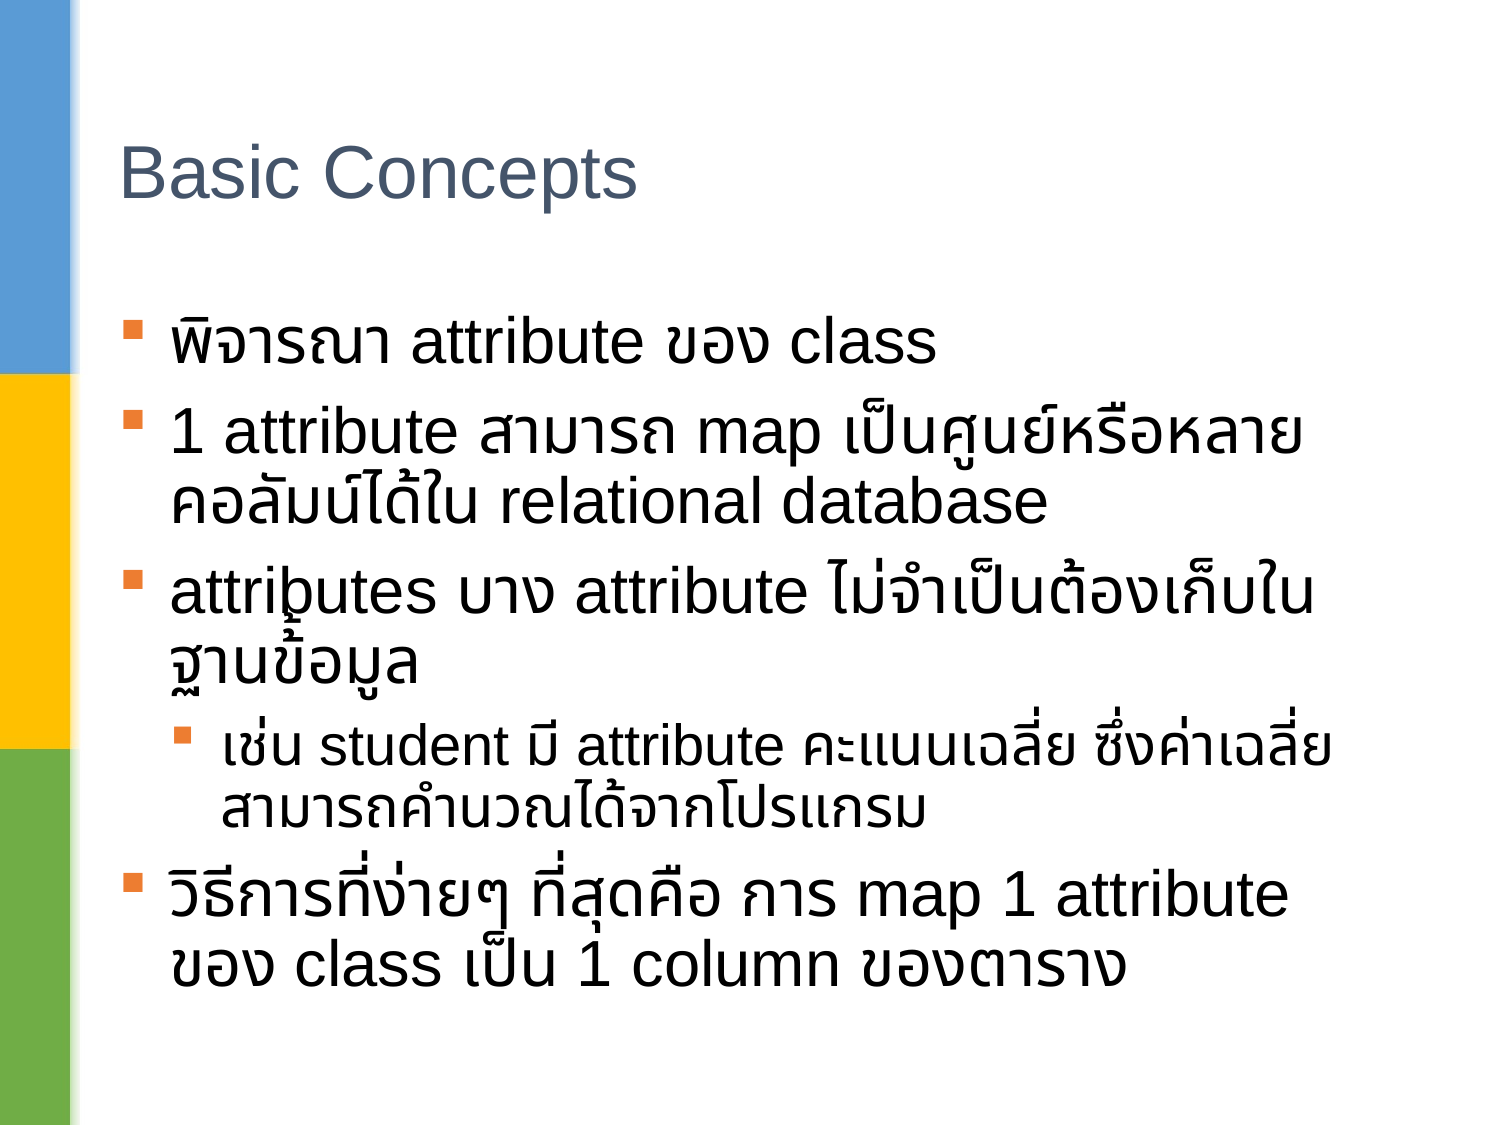

# Basic Concepts
พิจารณา attribute ของ class
1 attribute สามารถ map เป็นศูนย์หรือหลายคอลัมน์ได้ใน relational database
attributes บาง attribute ไม่จำเป็นต้องเก็บในฐานข้้อมูล
เช่น student มี attribute คะแนนเฉลี่ย ซึ่งค่าเฉลี่ยสามารถคำนวณได้จากโปรแกรม
วิธีการที่ง่ายๆ ที่สุดคือ การ map 1 attribute ของ class เป็น 1 column ของตาราง